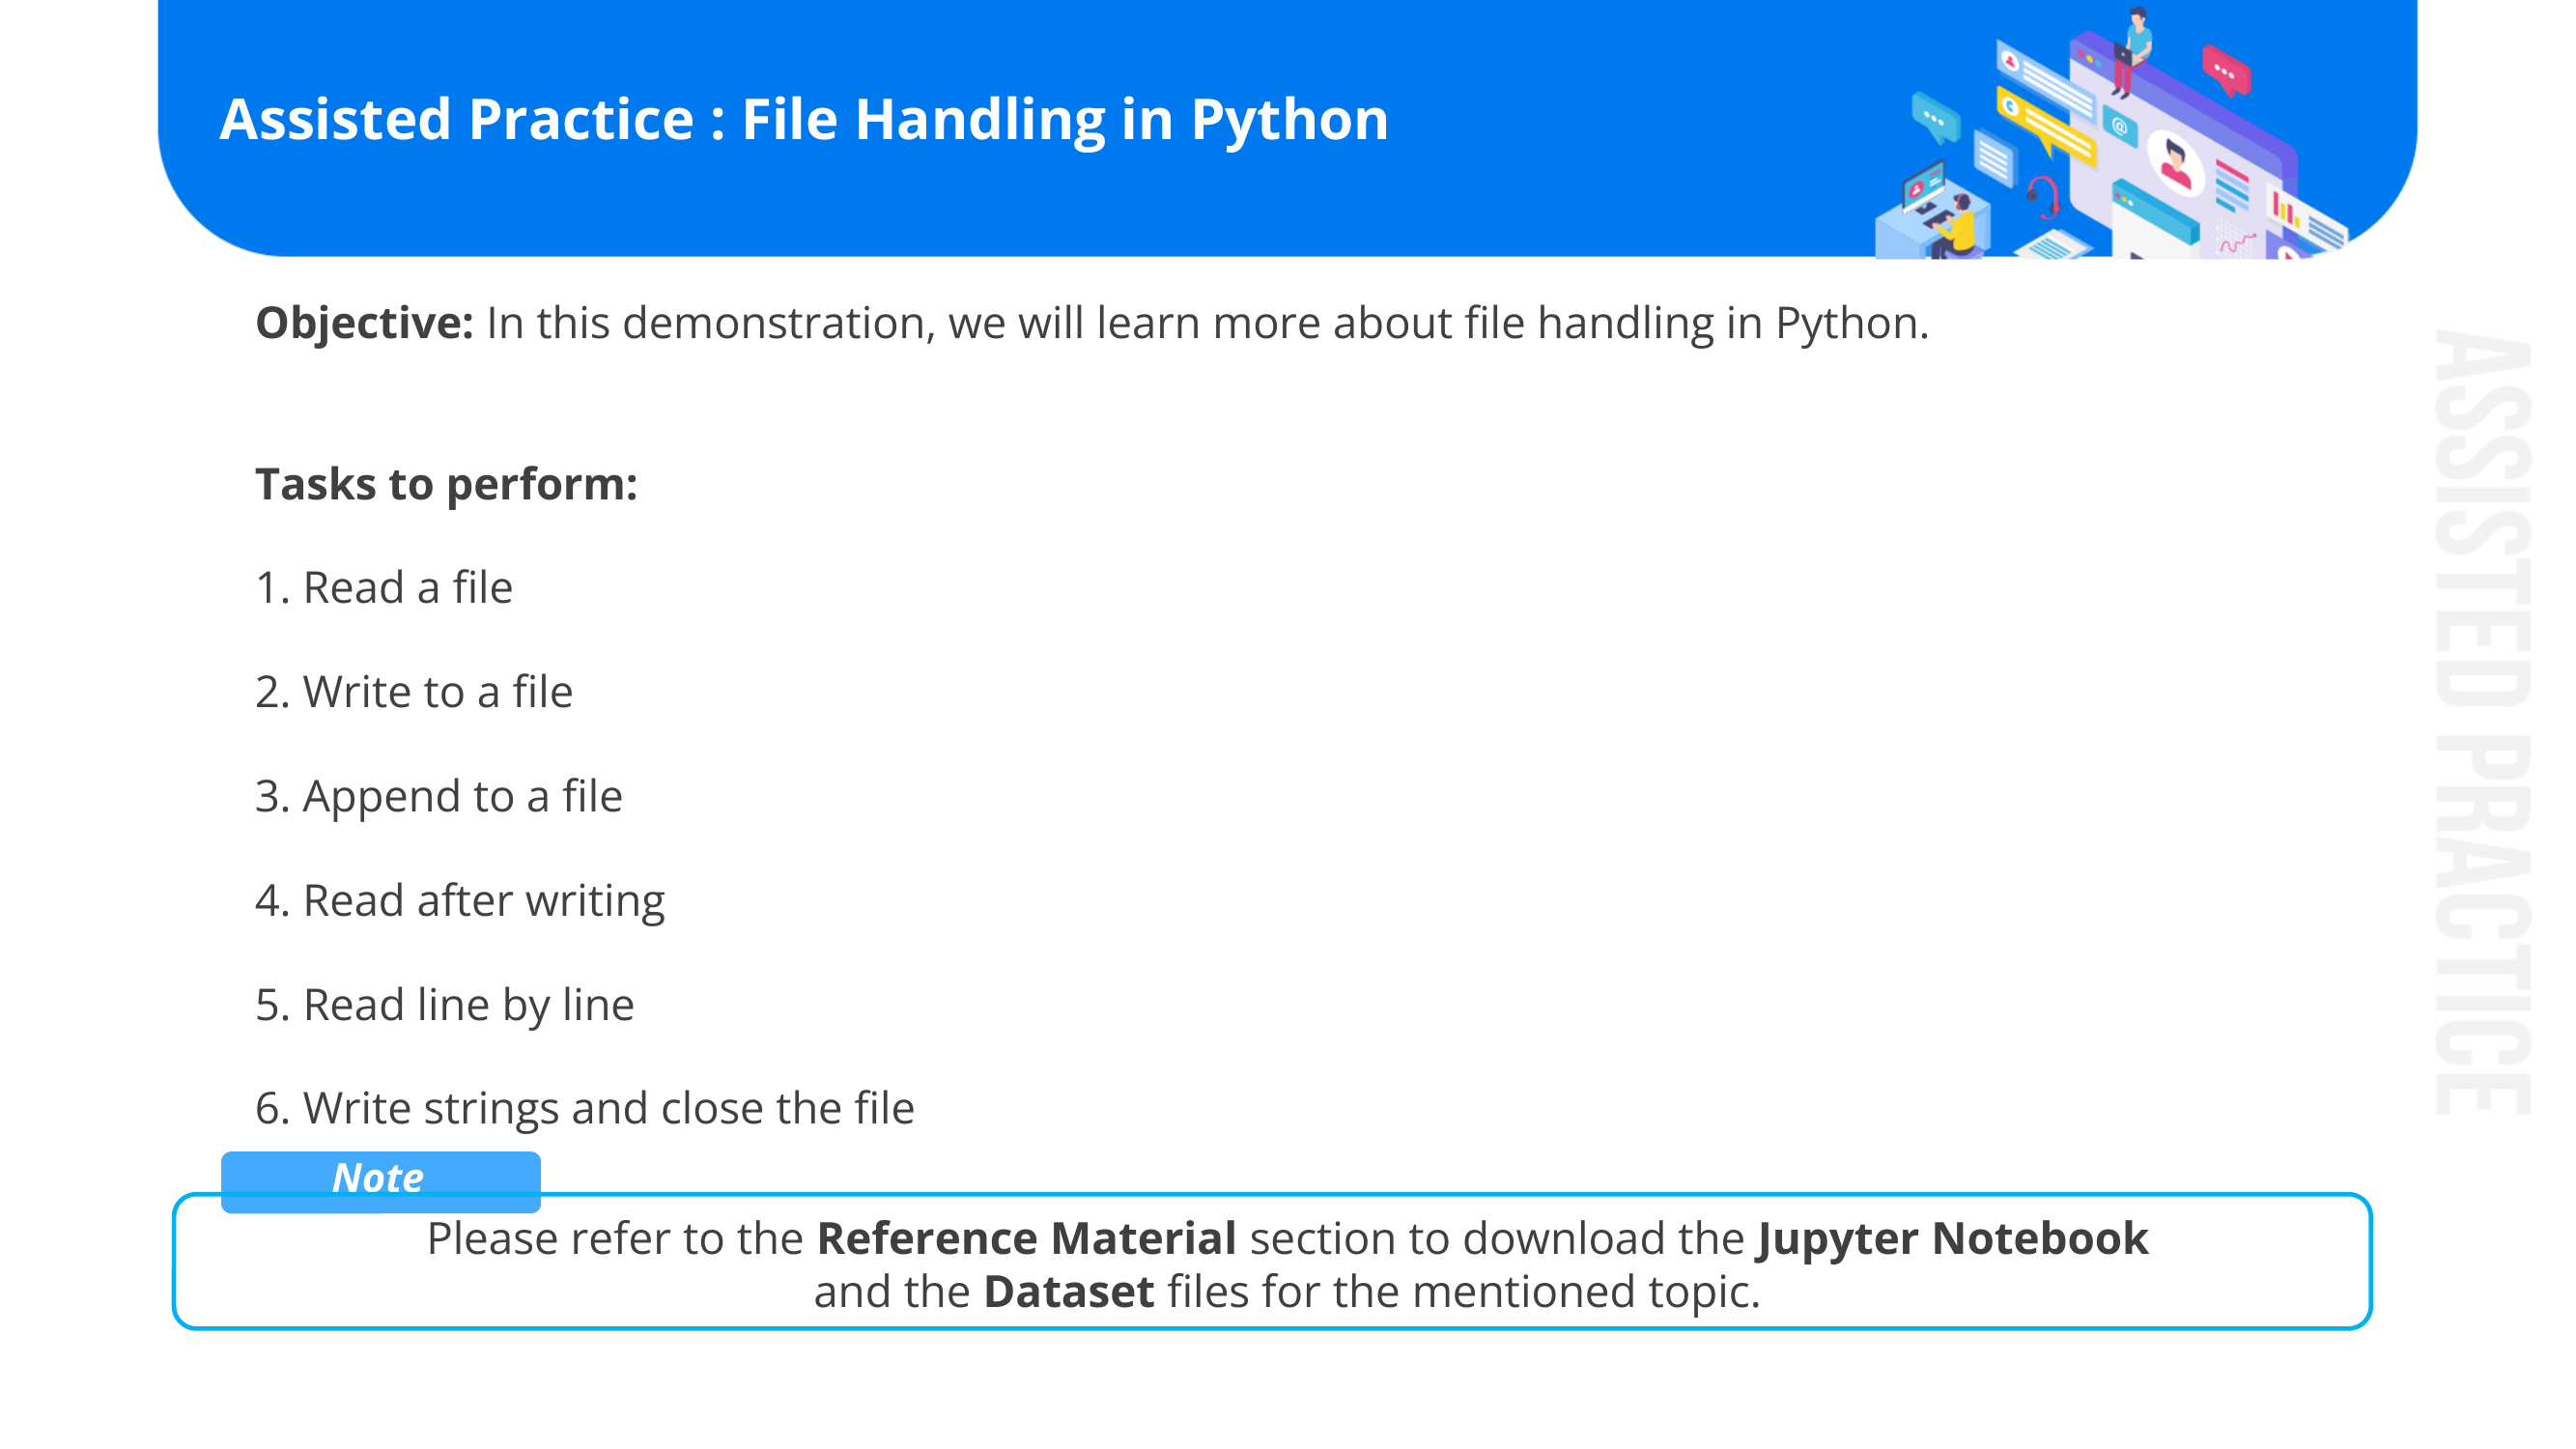

# Assisted Practice : File Handling in Python
Objective: In this demonstration, we will learn more about file handling in Python.

Tasks to perform:
1. Read a file
2. Write to a file
3. Append to a file
4. Read after writing
5. Read line by line
6. Write strings and close the file

Note

Please refer to the Reference Material section to download the Jupyter Notebook and the Dataset files for the mentioned topic.